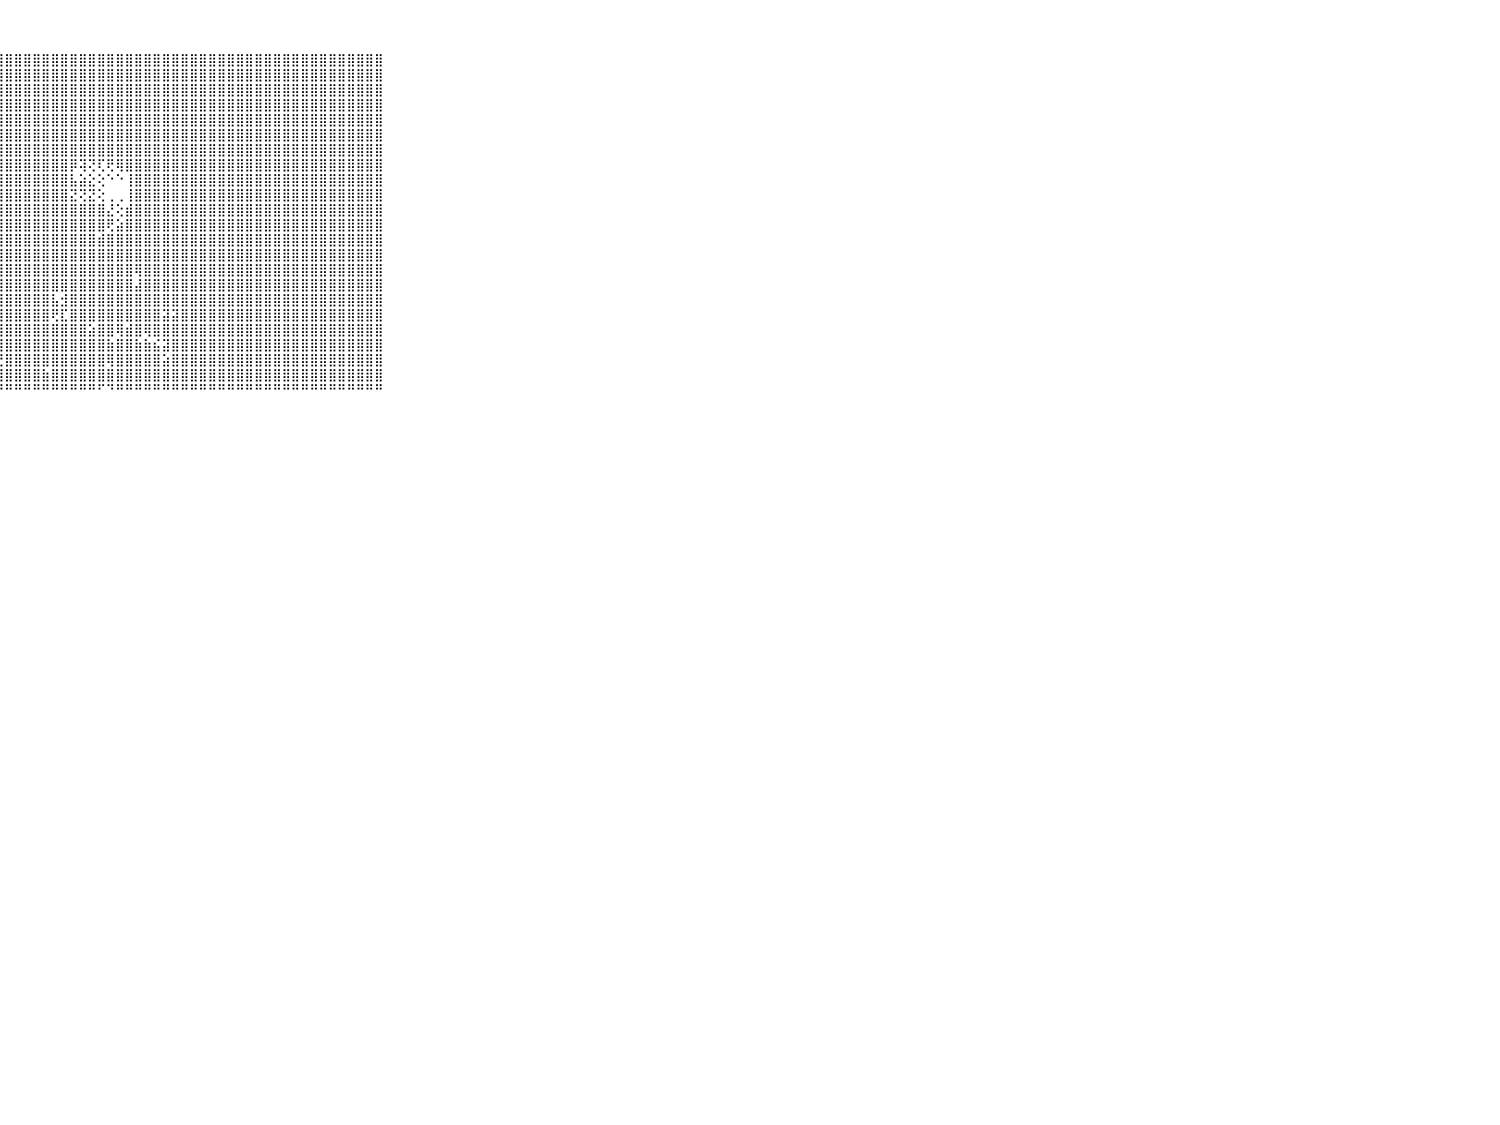

⠀⠀⠀⠀⠀⠀⠀⠀⠀⠀⠀⣿⣿⣿⣿⣿⣿⣿⣿⣿⣿⣿⣿⣿⣿⣿⢕⢸⣿⣿⣿⣿⣿⣿⣿⣿⣿⣿⣿⣿⣿⣿⣿⣿⣿⣿⣿⣿⣿⣿⣿⣿⣿⣿⣿⣿⣿⣿⣿⣿⣿⣿⣿⣿⣿⣿⣿⣿⣿⠀⠀⠀⠀⠀⠀⠀⠀⠀⠀⠀⠀
⠀⠀⠀⠀⠀⠀⠀⠀⠀⠀⠀⣿⣿⣿⣿⣿⣿⣿⣿⣿⣿⣿⣿⣿⣿⣿⢕⢸⣿⣿⣿⣿⣿⣿⣿⣿⣿⣿⣿⣿⣿⣿⣿⣿⣿⣿⣿⣿⣿⣿⣿⣿⣿⣿⣿⣿⣿⣿⣿⣿⣿⣿⣿⣿⣿⣿⣿⣿⣿⠀⠀⠀⠀⠀⠀⠀⠀⠀⠀⠀⠀
⠀⠀⠀⠀⠀⠀⠀⠀⠀⠀⠀⣿⣿⣿⣿⣿⣿⣿⣿⣿⣿⣿⣿⣿⣿⣿⢕⢸⣿⣿⣿⣿⣿⣿⣿⣿⣿⣿⣿⣿⣿⣿⣿⣿⣿⣿⣿⣿⣿⣿⣿⣿⣿⣿⣿⣿⣿⣿⣿⣿⣿⣿⣿⣿⣿⣿⣿⣿⣿⠀⠀⠀⠀⠀⠀⠀⠀⠀⠀⠀⠀
⠀⠀⠀⠀⠀⠀⠀⠀⠀⠀⠀⣿⣿⣿⣿⣿⣿⣿⣿⣿⣿⣿⣿⣿⣿⣿⢕⢻⣿⣿⣿⣿⣿⣿⣿⣿⣿⣿⣿⣿⣿⣿⣿⣿⣿⣿⣿⣿⣿⣿⣿⣿⣿⣿⣿⣿⣿⣿⣿⣿⣿⣿⣿⣿⣿⣿⣿⣿⣿⠀⠀⠀⠀⠀⠀⠀⠀⠀⠀⠀⠀
⠀⠀⠀⠀⠀⠀⠀⠀⠀⠀⠀⣿⣿⣿⣿⣿⣿⣿⣿⣿⣿⣿⣿⣿⣿⣿⢜⣹⣿⣿⣿⣿⣿⣿⣿⣿⣿⣿⣿⣿⣿⣿⣿⣿⣿⣿⣿⣿⣿⣿⣿⣿⣿⣿⣿⣿⣿⣿⣿⣿⣿⣿⣿⣿⣿⣿⣿⣿⣿⠀⠀⠀⠀⠀⠀⠀⠀⠀⠀⠀⠀
⠀⠀⠀⠀⠀⠀⠀⠀⠀⠀⠀⣿⣿⣿⣿⣿⣿⣿⣿⣿⣿⣿⣿⣿⣿⣿⢕⢽⣿⣿⣿⣿⣿⣿⣿⣿⣿⣿⣿⣿⣿⣿⣿⣿⣿⣿⣿⣿⣿⣿⣿⣿⣿⣿⣿⣿⣿⣿⣿⣿⣿⣿⣿⣿⣿⣿⣿⣿⣿⠀⠀⠀⠀⠀⠀⠀⠀⠀⠀⠀⠀
⠀⠀⠀⠀⠀⠀⠀⠀⠀⠀⠀⣿⣿⣿⣿⣿⣿⣿⣿⣿⣿⣿⣿⣿⣿⣿⢕⢸⣿⣿⣿⣿⣿⣿⣿⣿⣿⣿⣿⣿⣿⣿⣿⣿⣿⣿⣿⣿⣿⣿⣿⣿⣿⣿⣿⣿⣿⣿⣿⣿⣿⣿⣿⣿⣿⣿⣿⣿⣿⠀⠀⠀⠀⠀⠀⠀⠀⠀⠀⠀⠀
⠀⠀⠀⠀⠀⠀⠀⠀⠀⠀⠀⣿⣿⣿⣿⣿⣿⣿⣿⣿⣿⣿⣿⣿⣿⣿⢕⢸⣿⣿⣿⣿⣿⣿⣿⡿⢽⢝⢏⢟⢿⣿⣿⣿⣿⣿⣿⣿⣿⣿⣿⣿⣿⣿⣿⣿⣿⣿⣿⣿⣿⣿⣿⣿⣿⣿⣿⣿⣿⠀⠀⠀⠀⠀⠀⠀⠀⠀⠀⠀⠀
⠀⠀⠀⠀⠀⠀⠀⠀⠀⠀⠀⣿⣿⣿⣿⣿⣿⣿⣿⣿⣿⣿⣿⣿⣿⣿⢕⢸⣿⣿⣿⣿⣿⣿⣿⣧⣵⣕⢕⠑⠑⢸⣿⣿⣿⣿⣿⣿⣿⣿⣿⣿⣿⣿⣿⣿⣿⣿⣿⣿⣿⣿⣿⣿⣿⣿⣿⣿⣿⠀⠀⠀⠀⠀⠀⠀⠀⠀⠀⠀⠀
⠀⠀⠀⠀⠀⠀⠀⠀⠀⠀⠀⣿⣿⣿⣿⣿⣿⣿⣿⣿⣿⣿⣿⣿⣿⣿⢕⢸⣿⣿⣿⣿⣿⣿⣿⣝⢝⣝⢕⢀⢀⢸⣿⣿⣿⣿⣿⣿⣿⣿⣿⣿⣿⣿⣿⣿⣿⣿⣿⣿⣿⣿⣿⣿⣿⣿⣿⣿⣿⠀⠀⠀⠀⠀⠀⠀⠀⠀⠀⠀⠀
⠀⠀⠀⠀⠀⠀⠀⠀⠀⠀⠀⣿⣿⣿⣿⣿⣿⣿⣿⣿⣿⣿⣿⣿⣿⣿⢕⢸⣿⣿⣿⣿⣿⣿⣿⣿⣿⣿⣿⣜⢕⣾⣿⣿⣿⣿⣿⣿⣿⣿⣿⣿⣿⣿⣿⣿⣿⣿⣿⣿⣿⣿⣿⣿⣿⣿⣿⣿⣿⠀⠀⠀⠀⠀⠀⠀⠀⠀⠀⠀⠀
⠀⠀⠀⠀⠀⠀⠀⠀⠀⠀⠀⣿⣿⣿⣿⣿⣿⣿⣿⣿⣿⣿⣿⣿⣿⣿⢕⢸⣿⣿⣿⣿⣿⣿⣿⣿⣿⣿⣿⢟⣵⣿⣿⣿⣿⣿⣿⣿⣿⣿⣿⣿⣿⣿⣿⣿⣿⣿⣿⣿⣿⣿⣿⣿⣿⣿⣿⣿⣿⠀⠀⠀⠀⠀⠀⠀⠀⠀⠀⠀⠀
⠀⠀⠀⠀⠀⠀⠀⠀⠀⠀⠀⣿⣿⣿⣿⣿⣿⣿⣿⣿⣿⣿⣿⣿⣿⣿⢕⢸⣿⣿⣿⣿⣿⣿⣿⣿⣿⣿⣾⣿⣿⣿⣿⣿⣿⣿⣿⣿⣿⣿⣿⣿⣿⣿⣿⣿⣿⣿⣿⣿⣿⣿⣿⣿⣿⣿⣿⣿⣿⠀⠀⠀⠀⠀⠀⠀⠀⠀⠀⠀⠀
⠀⠀⠀⠀⠀⠀⠀⠀⠀⠀⠀⣿⣿⣿⣿⣿⣿⣿⣿⣿⣿⣿⣿⣿⣿⣿⢕⢸⣿⣿⣿⣿⣿⣿⣿⣿⣿⣿⣿⣿⣿⣿⣿⣿⣿⣿⣿⣿⣿⣿⣿⣿⣿⣿⣿⣿⣿⣿⣿⣿⣿⣿⣿⣿⣿⣿⣿⣿⣿⠀⠀⠀⠀⠀⠀⠀⠀⠀⠀⠀⠀
⠀⠀⠀⠀⠀⠀⠀⠀⠀⠀⠀⣿⣿⣿⣿⣿⣿⣿⣿⣿⣿⣿⣿⣿⣿⣿⢕⢸⣿⣿⣿⣿⣿⣿⣿⣿⣿⣿⣿⣿⣿⣿⢿⣿⣿⣿⣿⣿⣿⣿⣿⣿⣿⣿⣿⣿⣿⣿⣿⣿⣿⣿⣿⣿⣿⣿⣿⣿⣿⠀⠀⠀⠀⠀⠀⠀⠀⠀⠀⠀⠀
⠀⠀⠀⠀⠀⠀⠀⠀⠀⠀⠀⣿⣿⣿⣿⣿⣿⣿⣿⣿⣿⣿⣿⣿⣿⣿⢇⣸⣿⣿⣿⣿⣿⣿⣿⣿⣿⣿⣿⣿⣿⣿⣼⣿⣿⣿⣿⣿⣿⣿⣿⣿⣿⣿⣿⣿⣿⣿⣿⣿⣿⣿⣿⣿⣿⣿⣿⣿⣿⠀⠀⠀⠀⠀⠀⠀⠀⠀⠀⠀⠀
⠀⠀⠀⠀⠀⠀⠀⠀⠀⠀⠀⣿⣿⣿⣿⣿⣿⣿⣿⣿⣿⣿⣿⣿⣿⣿⣾⣿⣿⣿⣿⣿⣿⣧⣺⣿⣿⣿⣿⣿⣿⣿⣿⣿⣿⣿⣿⣿⣿⣿⣿⣿⣿⣿⣿⣿⣿⣿⣿⣿⣿⣿⣿⣿⣿⣿⣿⣿⣿⠀⠀⠀⠀⠀⠀⠀⠀⠀⠀⠀⠀
⠀⠀⠀⠀⠀⠀⠀⠀⠀⠀⠀⣿⣿⣿⣿⣿⣿⣿⣿⣿⣿⣿⣿⣿⣿⣿⢟⢻⣿⣿⣿⣿⣿⢟⣏⣿⣿⣿⣿⣿⣿⣿⣿⣿⣿⣽⣽⣿⣿⣿⣿⣿⣿⣿⣿⣿⣿⣿⣿⣿⣿⣿⣿⣿⣿⣿⣿⣿⣿⠀⠀⠀⠀⠀⠀⠀⠀⠀⠀⠀⠀
⠀⠀⠀⠀⠀⠀⠀⠀⠀⠀⠀⢻⣿⣿⣿⣿⣿⣿⣿⣿⣿⣿⣿⣿⣿⣿⢅⢸⣿⣿⣿⣿⣿⣿⣿⣿⣿⣵⣿⣿⢿⣾⣿⢿⣿⣿⣿⣿⣿⣿⣿⣿⣿⣿⣿⣿⣿⣿⣿⣿⣿⣿⣿⣿⣿⣿⣿⣿⣿⠀⠀⠀⠀⠀⠀⠀⠀⠀⠀⠀⠀
⠀⠀⠀⠀⠀⠀⠀⠀⠀⠀⠀⢸⣿⣿⣿⣿⣿⣿⣿⣿⣿⣿⣿⣿⣿⣿⢕⢸⣿⣿⣿⣿⣿⣿⣿⣿⣿⣿⣿⣷⣿⣿⣷⣷⣮⣽⣿⣿⣿⣿⣿⣿⣿⣿⣿⣿⣿⣿⣿⣿⣿⣿⣿⣿⣿⣿⣿⣿⣿⠀⠀⠀⠀⠀⠀⠀⠀⠀⠀⠀⠀
⠀⠀⠀⠀⠀⠀⠀⠀⠀⠀⠀⢸⣿⣿⣿⣿⣿⣿⣽⣿⣿⣿⣿⣿⣿⣽⠕⢜⣿⣿⣿⣿⣿⣿⣿⣿⣿⣿⣿⢿⣿⣿⣿⣿⣿⣵⣿⣿⣿⣿⣿⣿⣿⣿⣿⣿⣿⣿⣿⣿⣿⣿⣿⣿⣿⣿⣿⣿⣿⠀⠀⠀⠀⠀⠀⠀⠀⠀⠀⠀⠀
⠀⠀⠀⠀⠀⠀⠀⠀⠀⠀⠀⢜⢟⢿⣿⣿⣿⣿⣿⣿⣿⣿⣿⣿⣿⣽⢑⢸⣿⣿⣿⣿⣷⣿⣿⣿⣿⣿⣿⣿⣿⣿⣿⣿⣿⣿⣿⣿⣿⣿⣿⣿⣿⣿⣿⣿⣿⣿⣿⣿⣿⣿⣿⣿⣿⣿⣿⣿⣿⠀⠀⠀⠀⠀⠀⠀⠀⠀⠀⠀⠀
⠀⠀⠀⠀⠀⠀⠀⠀⠀⠀⠀⠑⠑⠑⠑⠘⠙⠛⠛⠛⠛⠛⠛⠛⠛⠛⠑⠘⠛⠛⠛⠛⠛⠛⠛⠛⠛⠛⠋⠙⠛⠛⠛⠛⠛⠛⠛⠛⠛⠛⠛⠛⠛⠛⠛⠛⠛⠛⠛⠛⠛⠛⠛⠛⠛⠛⠛⠛⠛⠀⠀⠀⠀⠀⠀⠀⠀⠀⠀⠀⠀